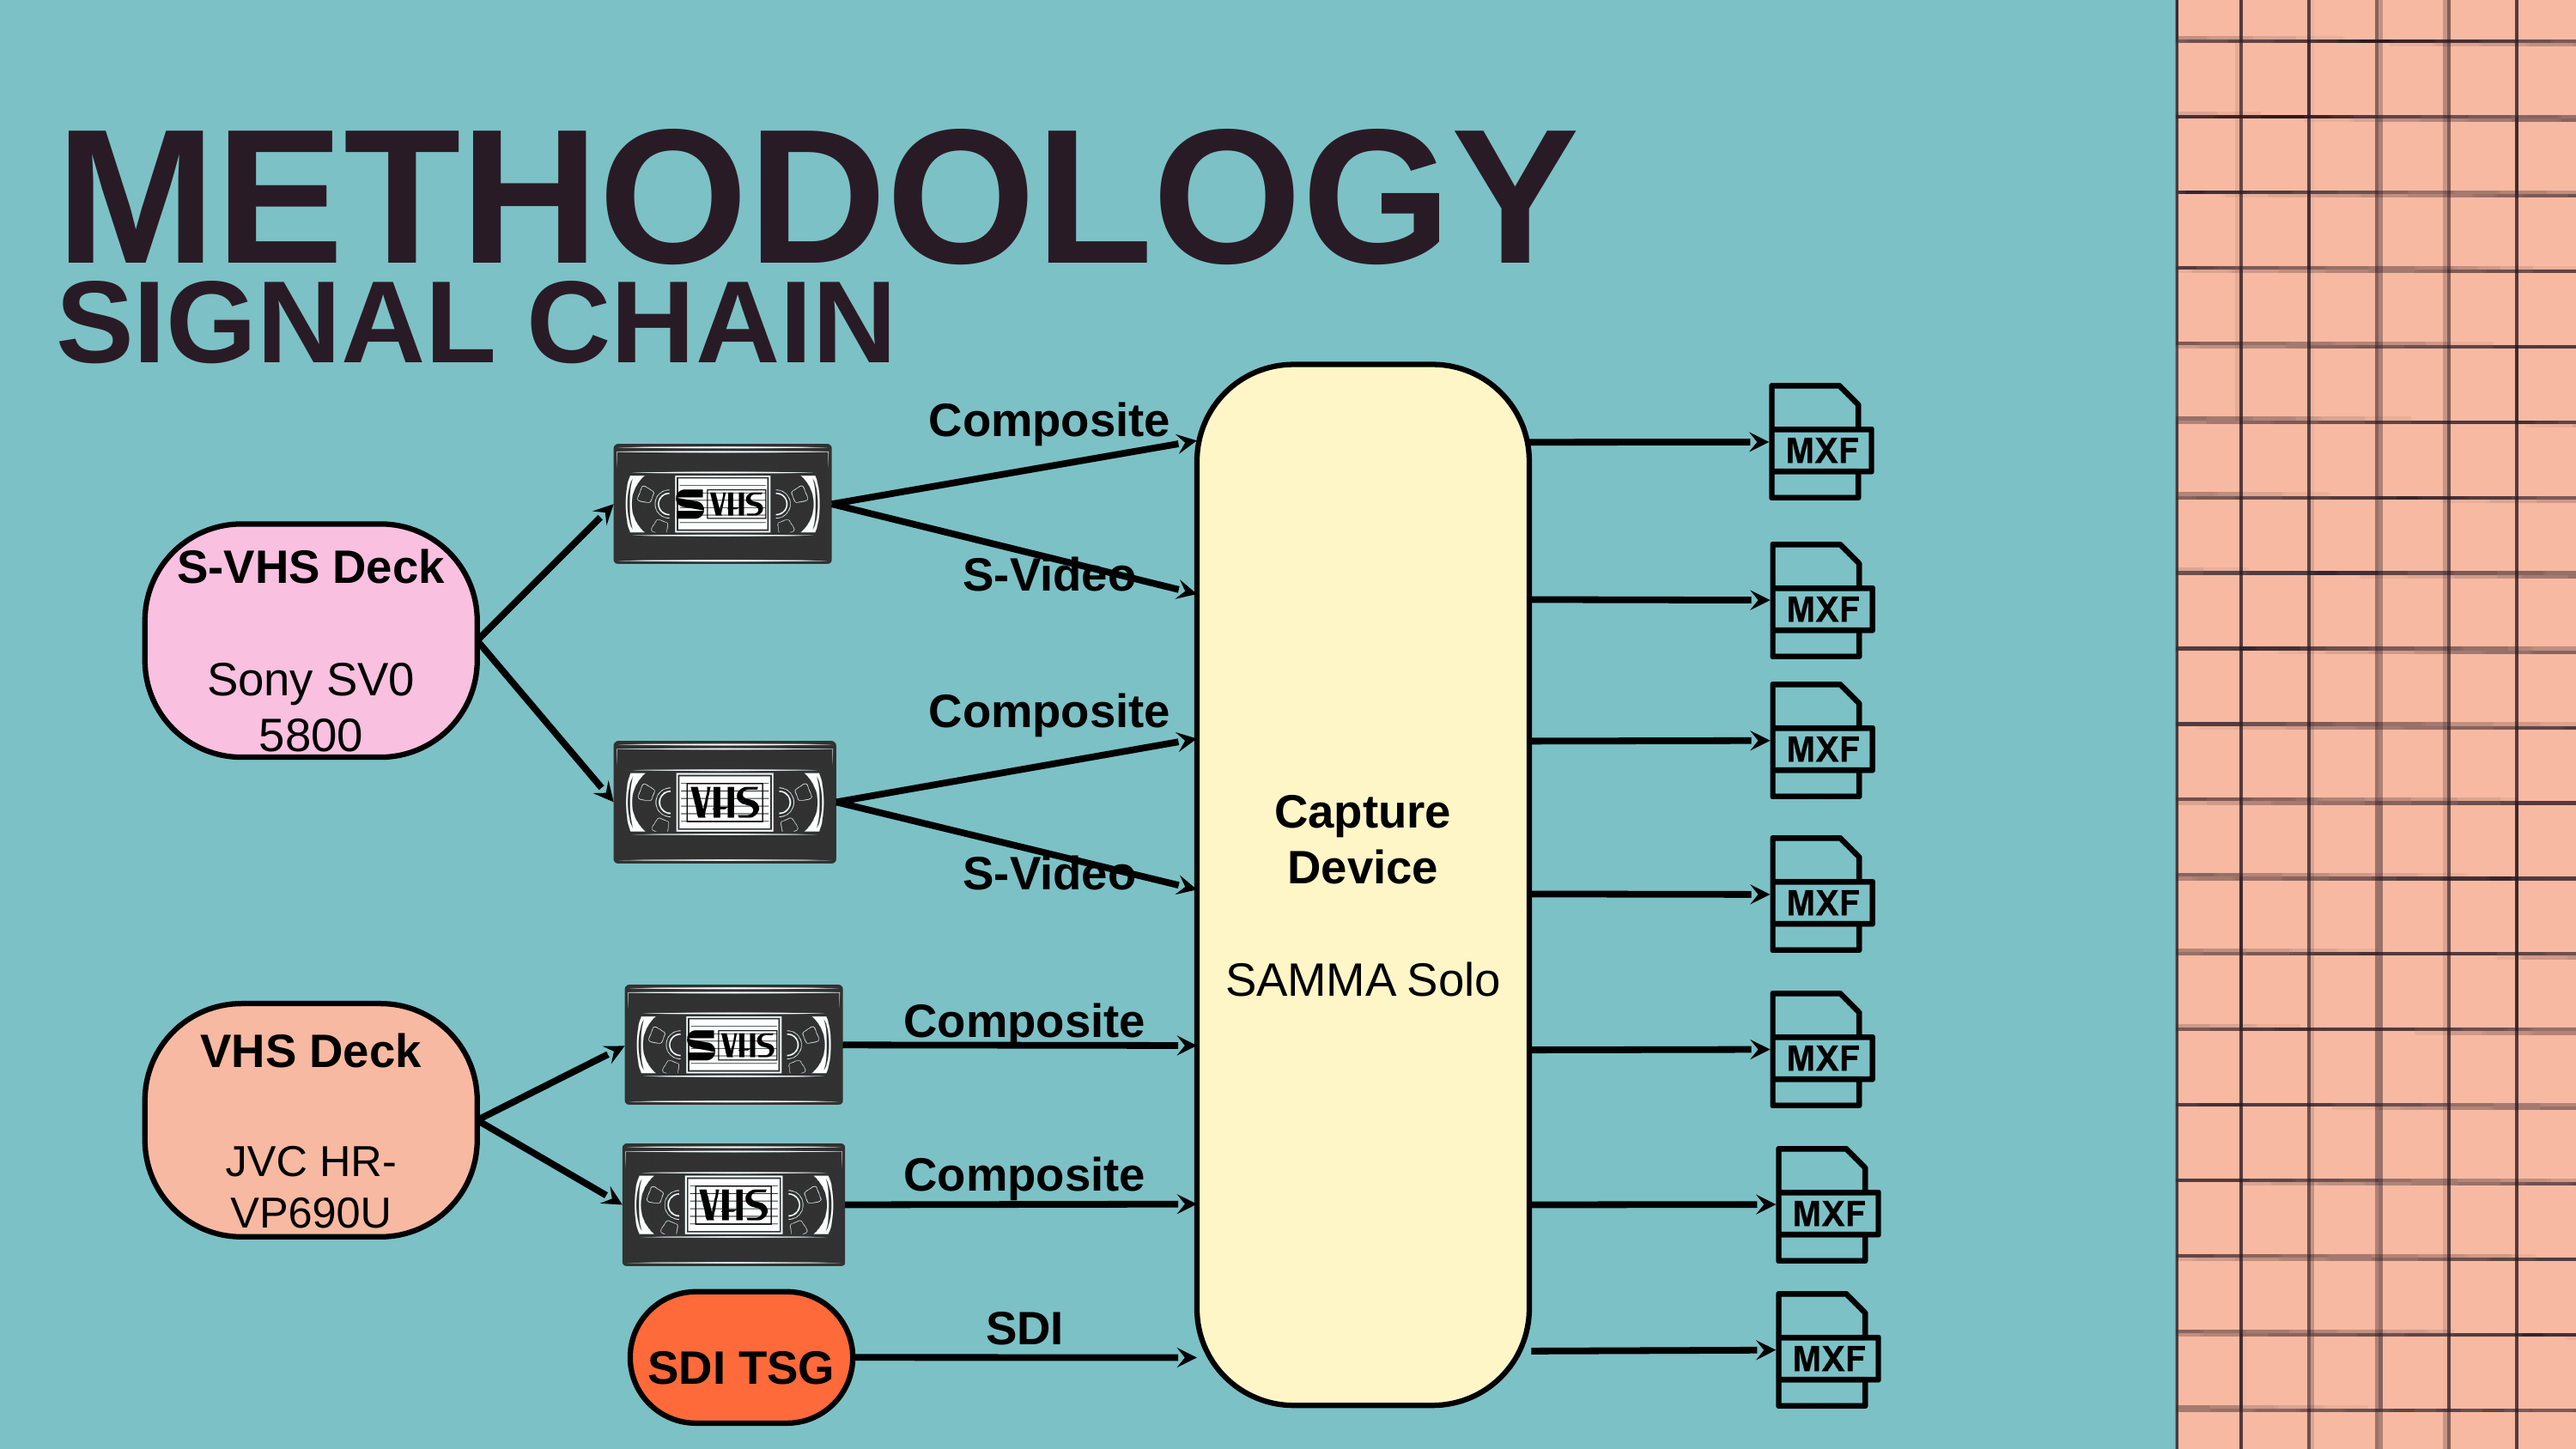

METHODOLOGY
SIGNAL CHAIN

Capture Device

SAMMA Solo

Composite

S-Video

S-VHS Deck

Sony SV0 5800

Composite

S-Video

Composite

VHS Deck

JVC HR-VP690U

Composite

SDI

SDI TSG